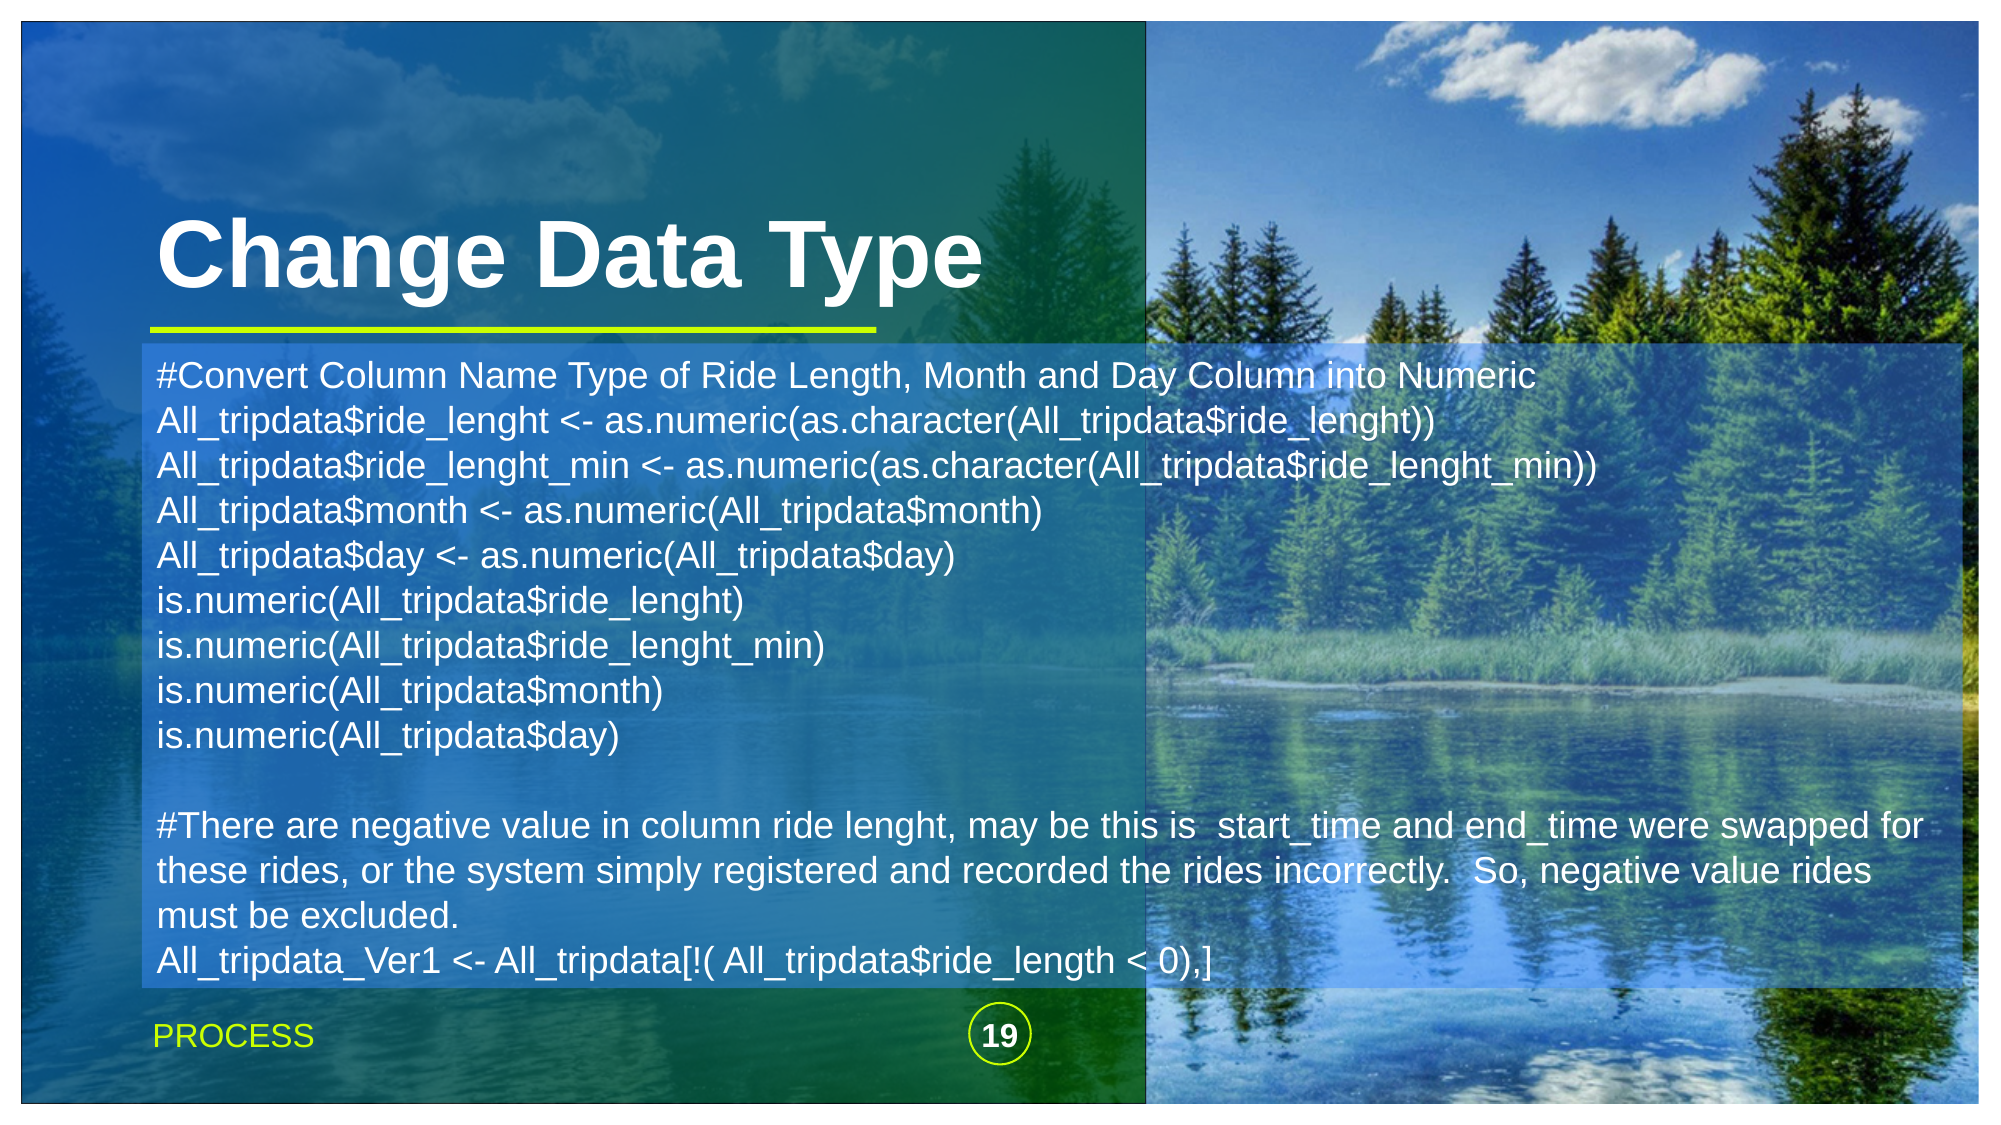

# Change Data Type
#Convert Column Name Type of Ride Length, Month and Day Column into Numeric
All_tripdata$ride_lenght <- as.numeric(as.character(All_tripdata$ride_lenght))
All_tripdata$ride_lenght_min <- as.numeric(as.character(All_tripdata$ride_lenght_min))
All_tripdata$month <- as.numeric(All_tripdata$month)
All_tripdata$day <- as.numeric(All_tripdata$day)
is.numeric(All_tripdata$ride_lenght)
is.numeric(All_tripdata$ride_lenght_min)
is.numeric(All_tripdata$month)
is.numeric(All_tripdata$day)

#There are negative value in column ride lenght, may be this is  start_time and end_time were swapped for these rides, or the system simply registered and recorded the rides incorrectly.  So, negative value rides must be excluded.
All_tripdata_Ver1 <- All_tripdata[!( All_tripdata$ride_length < 0),]
PROCESS
19